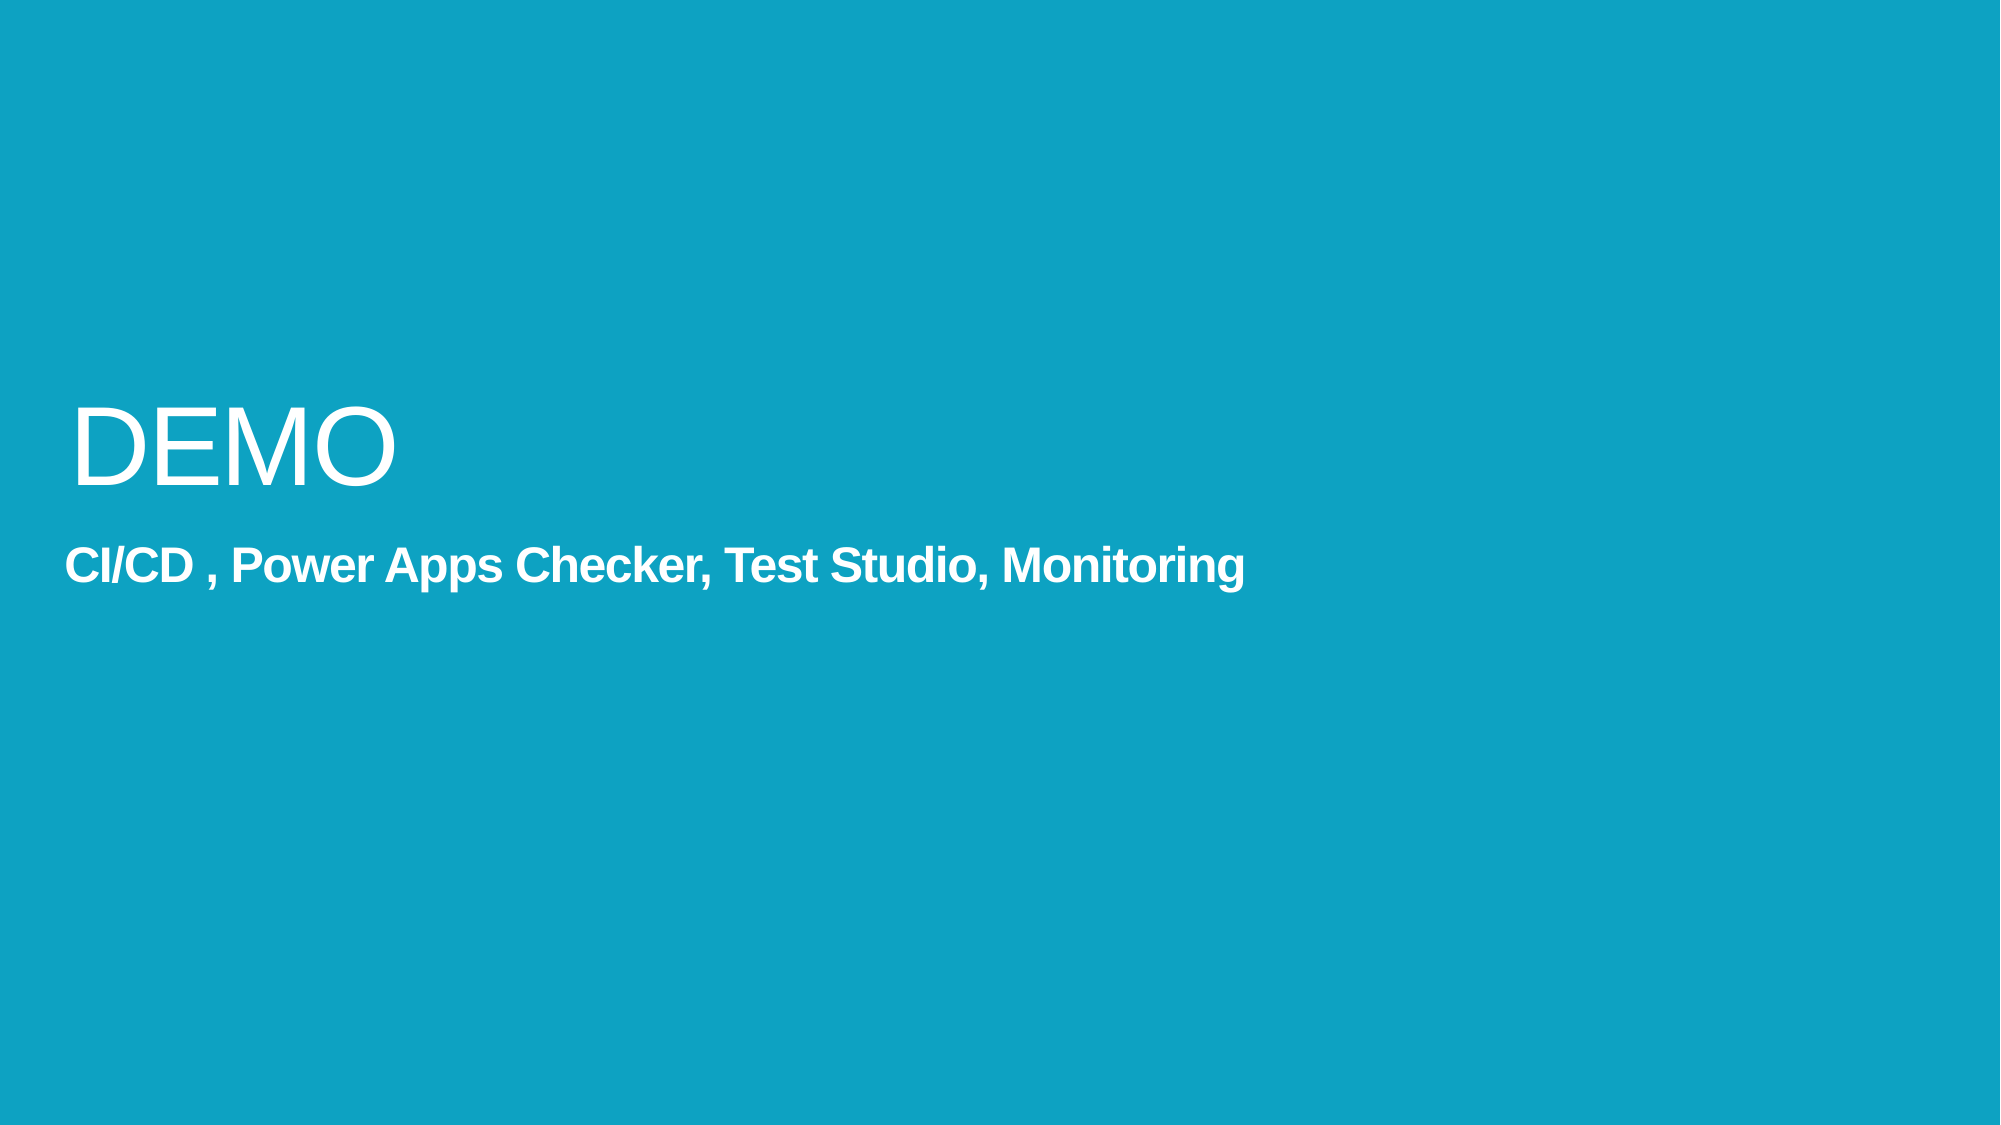

# DEMO
CI/CD , Power Apps Checker, Test Studio, Monitoring